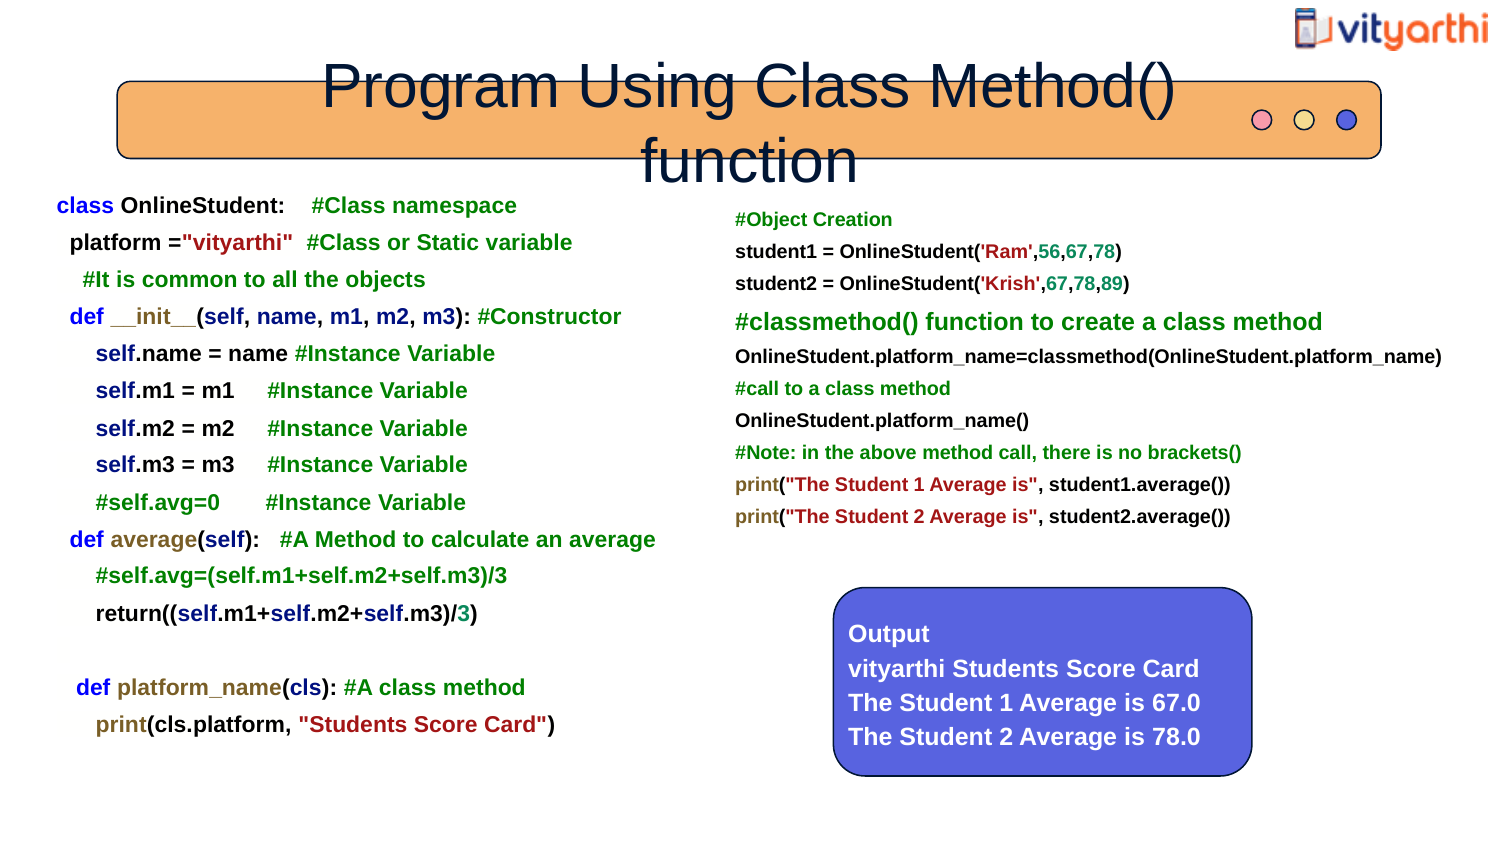

Program Using Class Method() function

class OnlineStudent:    #Class namespace
  platform ="vityarthi"  #Class or Static variable
    #It is common to all the objects
  def __init__(self, name, m1, m2, m3): #Constructor
      self.name = name #Instance Variable
      self.m1 = m1     #Instance Variable
      self.m2 = m2     #Instance Variable
      self.m3 = m3     #Instance Variable
      #self.avg=0       #Instance Variable
  def average(self):   #A Method to calculate an average
      #self.avg=(self.m1+self.m2+self.m3)/3
      return((self.m1+self.m2+self.m3)/3)

   def platform_name(cls): #A class method
      print(cls.platform, "Students Score Card")
#Object Creation
student1 = OnlineStudent('Ram',56,67,78)
student2 = OnlineStudent('Krish',67,78,89)
#classmethod() function to create a class method
OnlineStudent.platform_name=classmethod(OnlineStudent.platform_name)
#call to a class method
OnlineStudent.platform_name()
#Note: in the above method call, there is no brackets()
print("The Student 1 Average is", student1.average())
print("The Student 2 Average is", student2.average())
Output
vityarthi Students Score Card
The Student 1 Average is 67.0
The Student 2 Average is 78.0